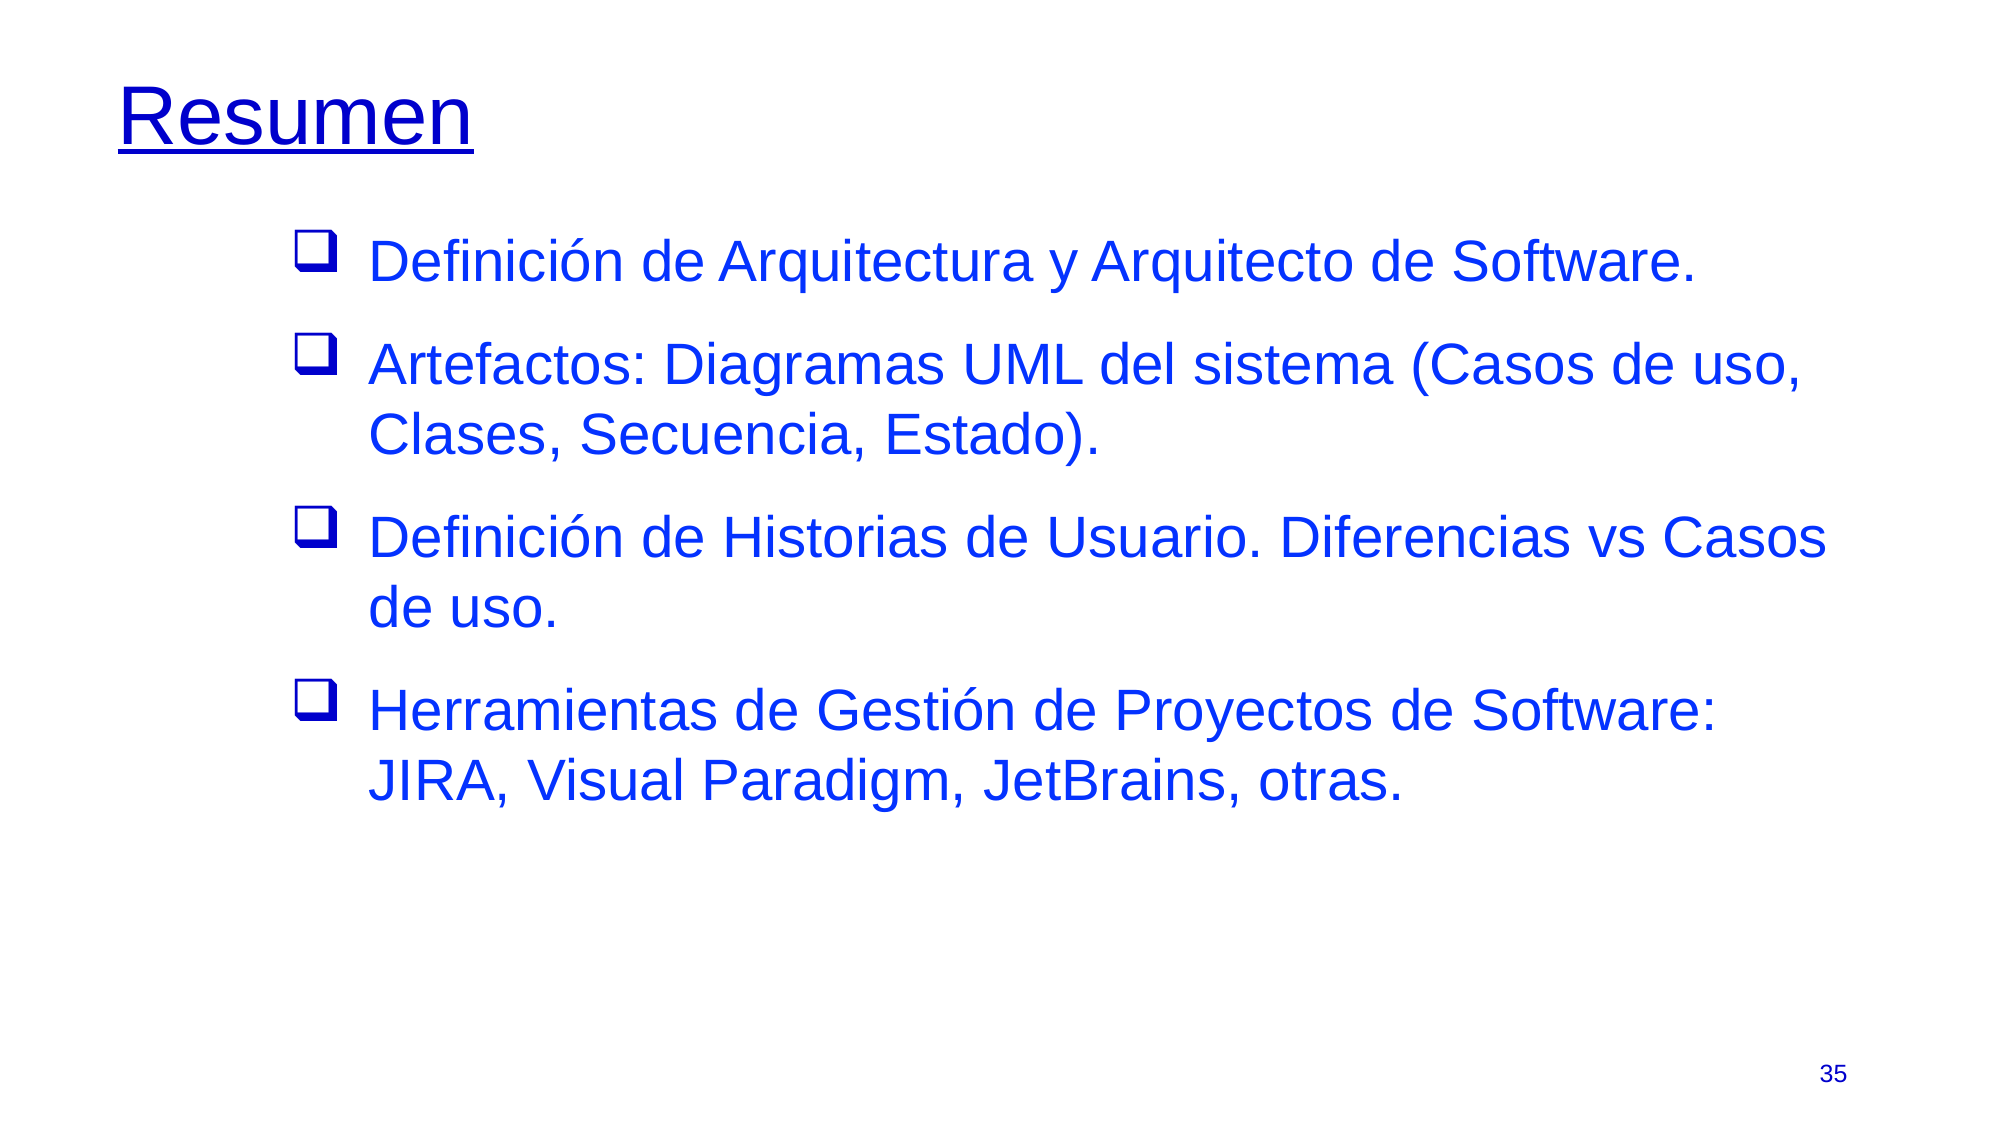

# Resumen
Definición de Arquitectura y Arquitecto de Software.
Artefactos: Diagramas UML del sistema (Casos de uso, Clases, Secuencia, Estado).
Definición de Historias de Usuario. Diferencias vs Casos de uso.
Herramientas de Gestión de Proyectos de Software: JIRA, Visual Paradigm, JetBrains, otras.
35